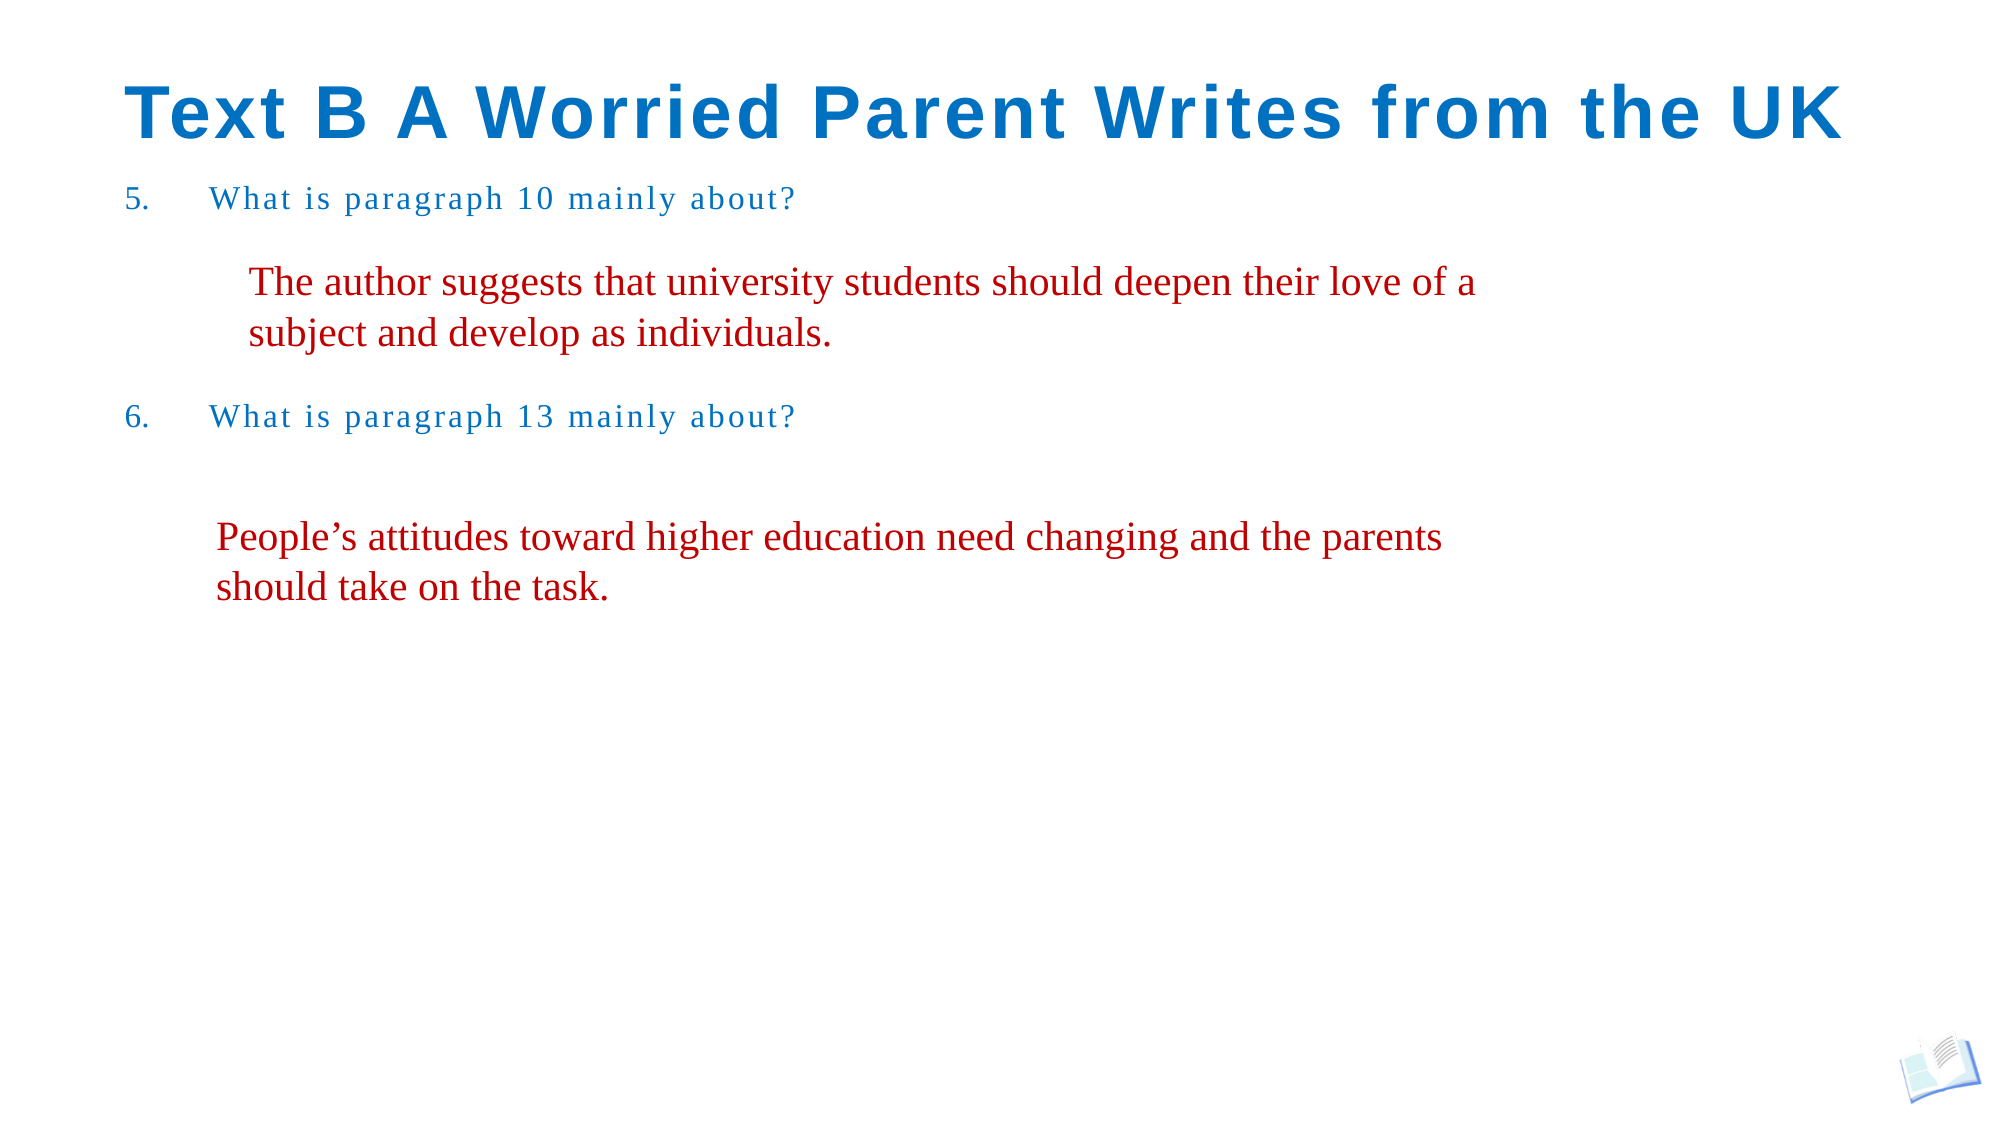

# Text B A Worried Parent Writes from the UK
What is paragraph 10 mainly about?

What is paragraph 13 mainly about?
The author suggests that university students should deepen their love of a subject and develop as individuals.
People’s attitudes toward higher education need changing and the parents should take on the task.